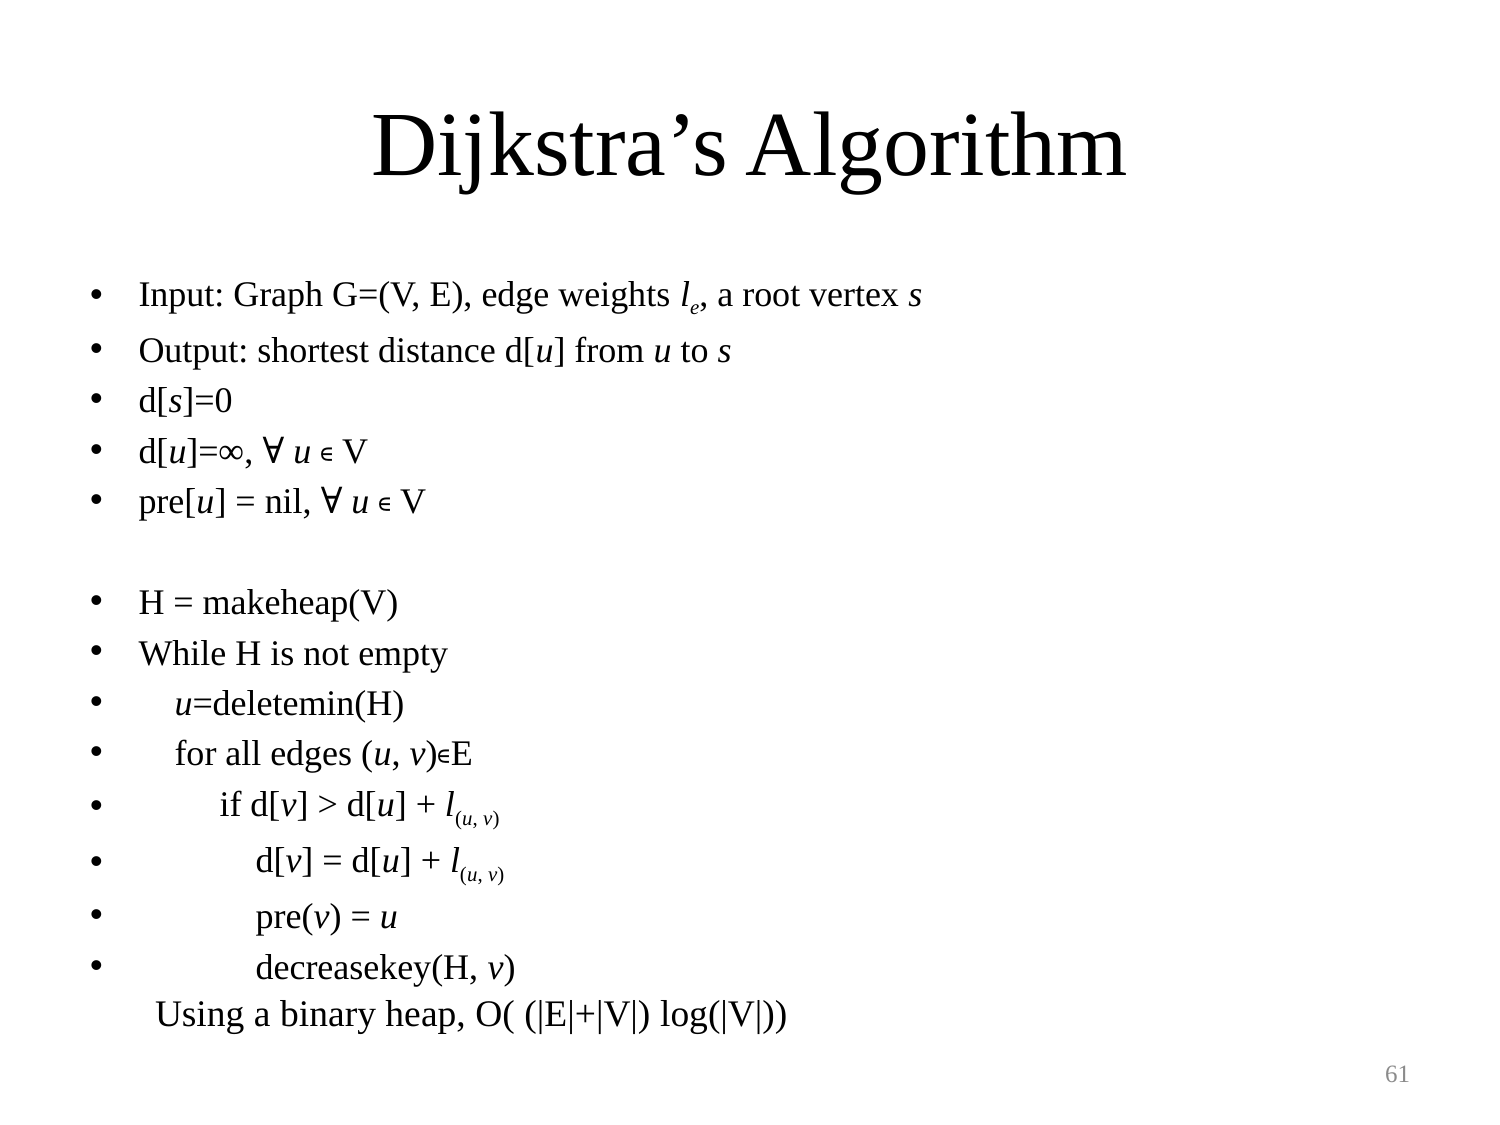

# Dijkstra’s Algorithm
Input: Graph G=(V, E), edge weights le, a root vertex s
Output: shortest distance d[u] from u to s
d[s]=0
d[u]=∞, ∀ u ∊ V
pre[u] = nil, ∀ u ∊ V

H = makeheap(V)
While H is not empty
    u=deletemin(H)
    for all edges (u, v)∊E
         if d[v] > d[u] + l(u, v)
             d[v] = d[u] + l(u, v)
             pre(v) = u
             decreasekey(H, v)

Using a binary heap, O( (|E|+|V|) log(|V|))
61